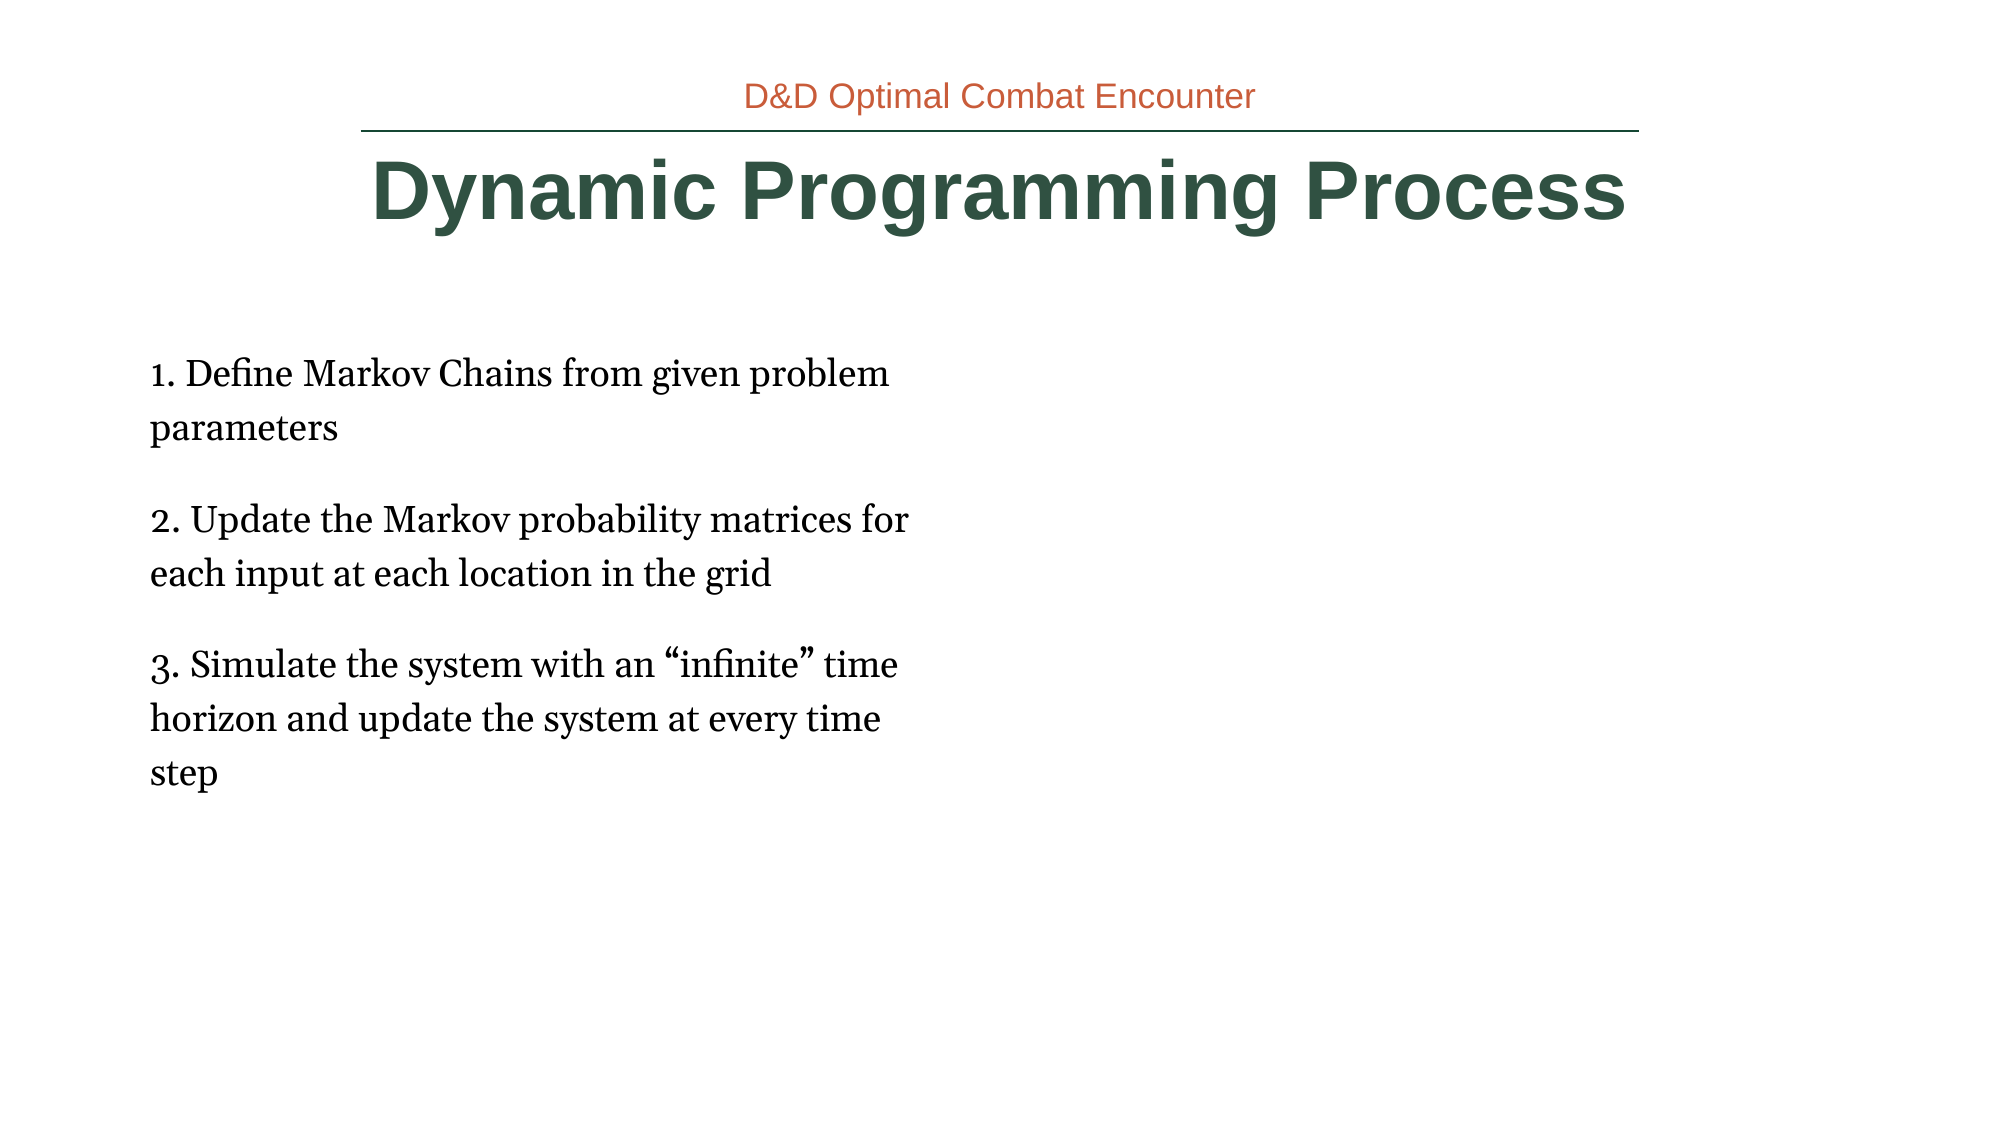

D&D Optimal Combat Encounter

# Dynamic Programming Process
1. Define Markov Chains from given problem parameters
2. Update the Markov probability matrices for each input at each location in the grid
3. Simulate the system with an “infinite” time horizon and update the system at every time step